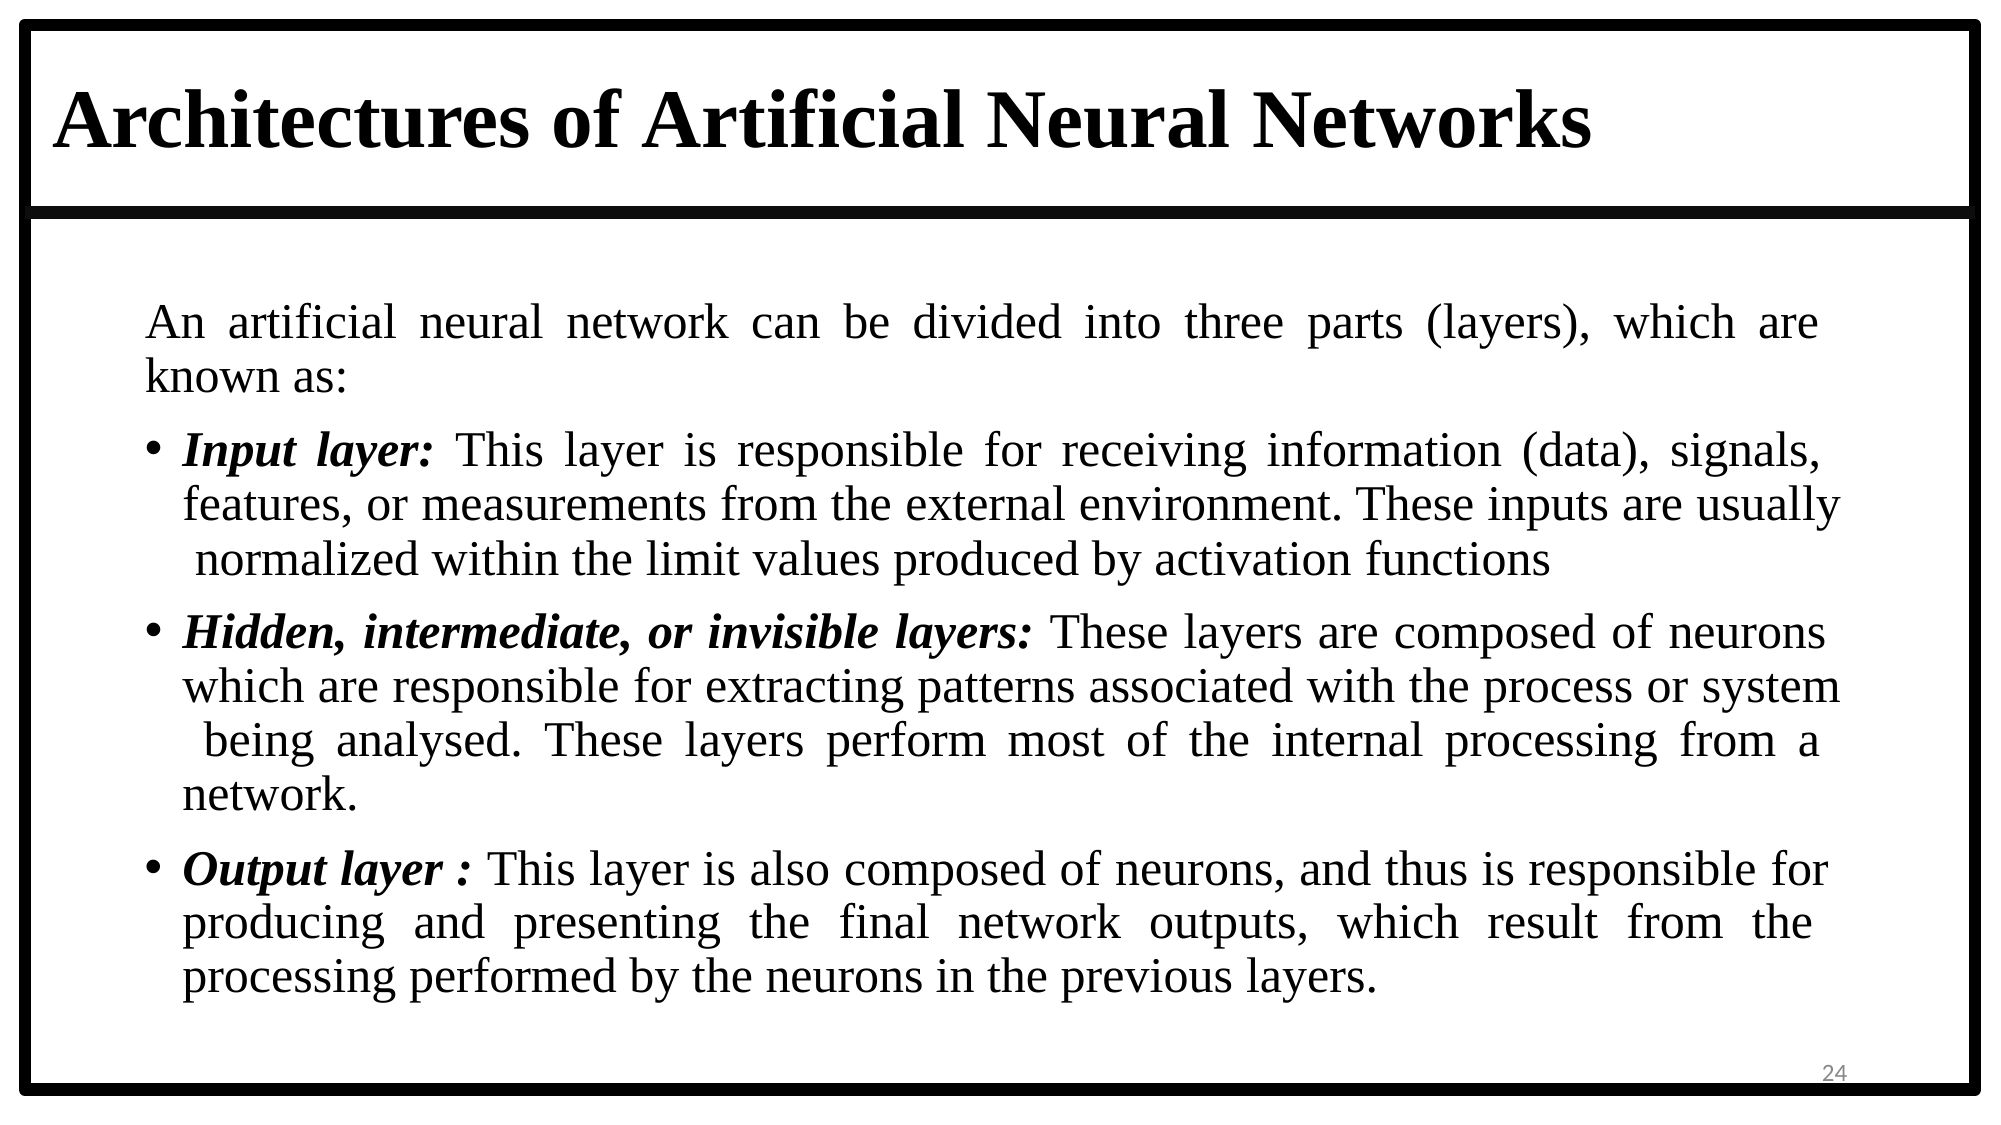

# Architectures of Artificial Neural Networks
An artificial neural network can be divided into three parts (layers), which are  known as:
Input layer: This layer is responsible for receiving information (data), signals,  features, or measurements from the external environment. These inputs are usually  normalized within the limit values produced by activation functions
Hidden, intermediate, or invisible layers: These layers are composed of neurons  which are responsible for extracting patterns associated with the process or system  being analysed. These layers perform most of the internal processing from a  network.
Output layer : This layer is also composed of neurons, and thus is responsible for  producing and presenting the final network outputs, which result from the  processing performed by the neurons in the previous layers.
24